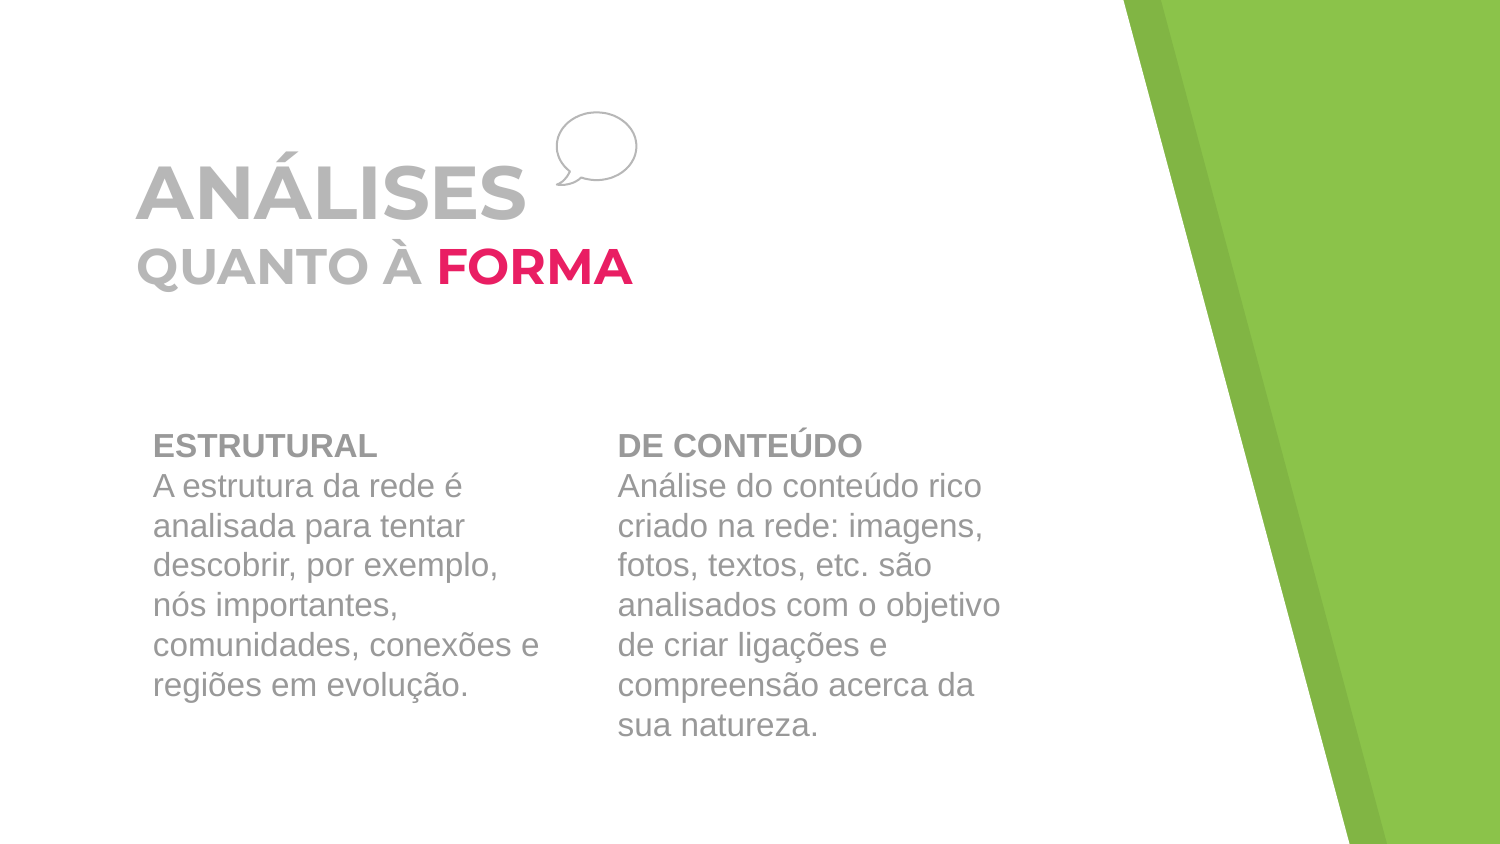

# ANÁLISES
QUANTO À FORMA
ESTRUTURAL
A estrutura da rede é analisada para tentar descobrir, por exemplo, nós importantes, comunidades, conexões e regiões em evolução.
DE CONTEÚDO
Análise do conteúdo rico criado na rede: imagens, fotos, textos, etc. são analisados com o objetivo de criar ligações e compreensão acerca da sua natureza.